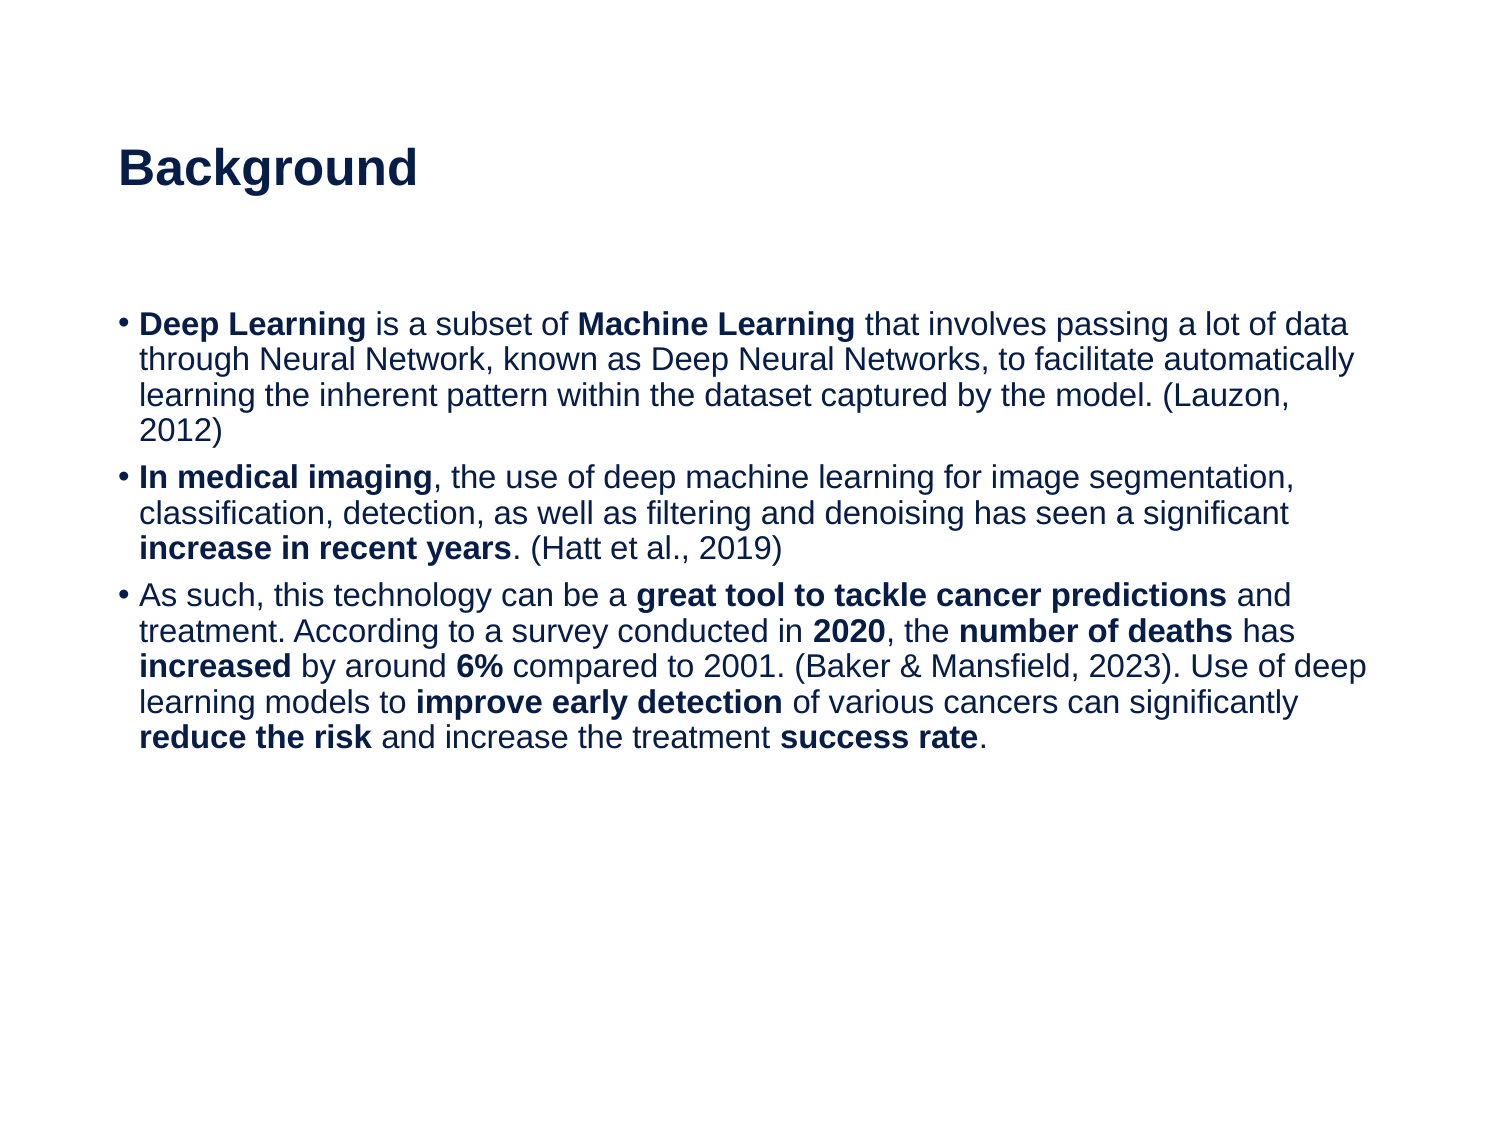

# Background
Deep Learning is a subset of Machine Learning that involves passing a lot of data through Neural Network, known as Deep Neural Networks, to facilitate automatically learning the inherent pattern within the dataset captured by the model. (Lauzon, 2012)
In medical imaging, the use of deep machine learning for image segmentation, classification, detection, as well as filtering and denoising has seen a significant increase in recent years. (Hatt et al., 2019)
As such, this technology can be a great tool to tackle cancer predictions and treatment. According to a survey conducted in 2020, the number of deaths has increased by around 6% compared to 2001. (Baker & Mansfield, 2023). Use of deep learning models to improve early detection of various cancers can significantly reduce the risk and increase the treatment success rate.